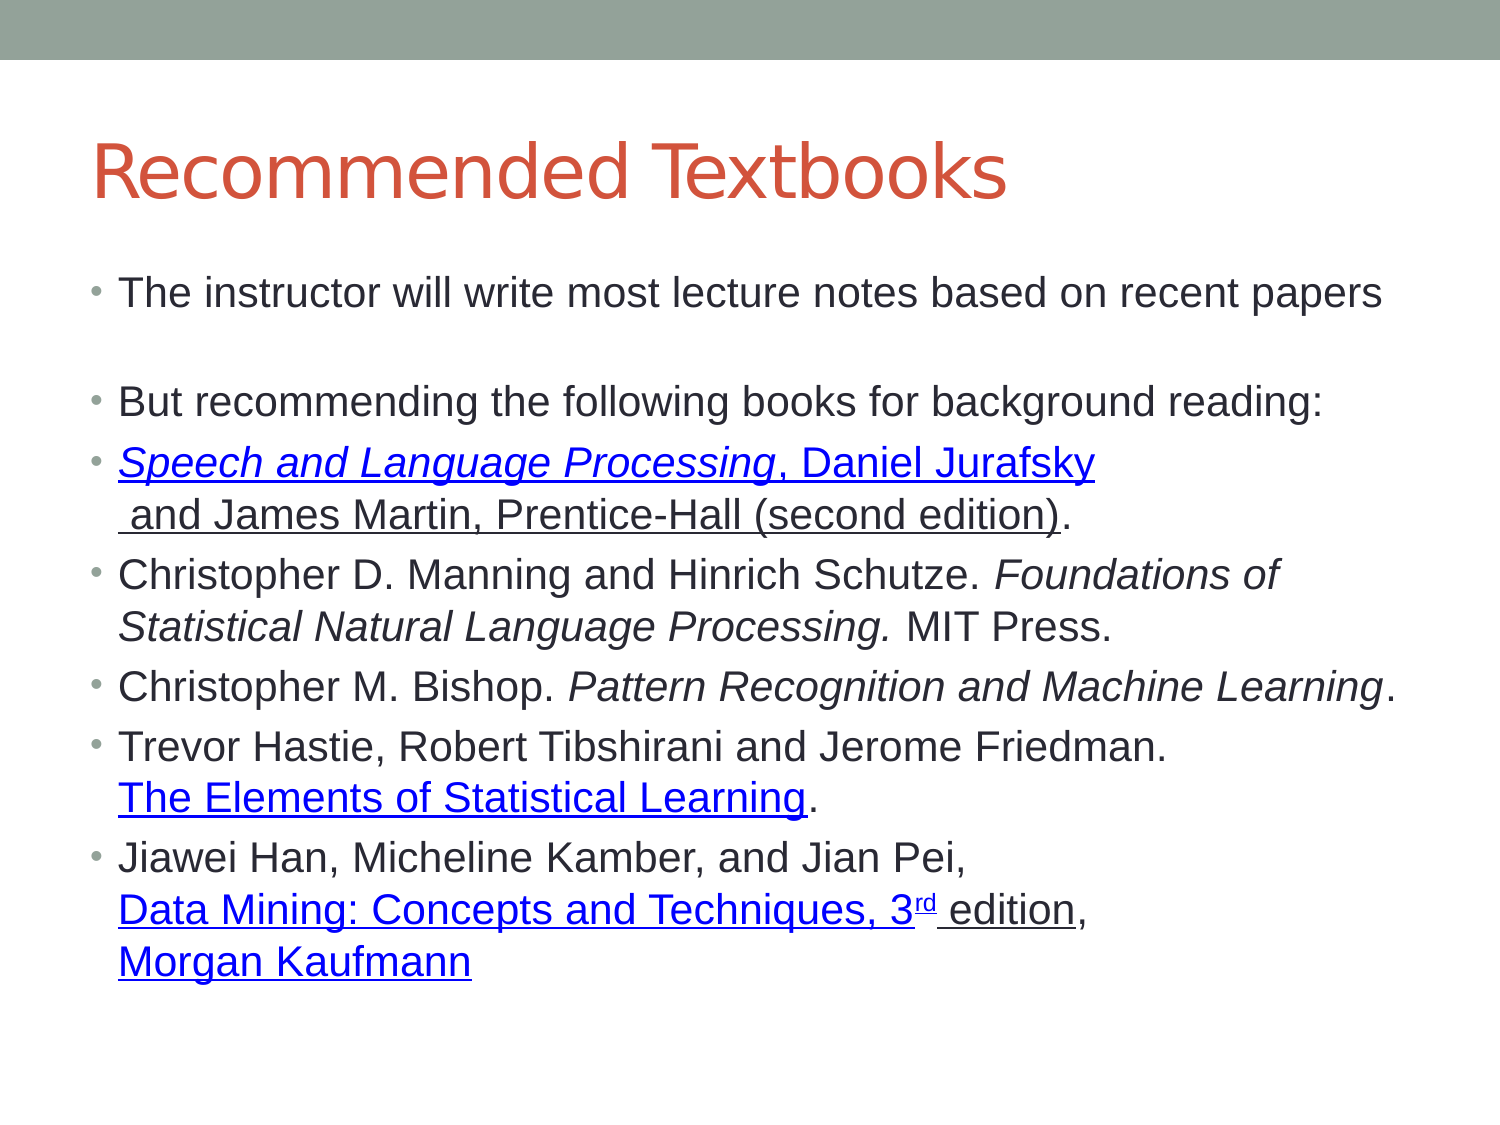

# Recommended Textbooks
The instructor will write most lecture notes based on recent papers

But recommending the following books for background reading:
Speech and Language Processing, Daniel Jurafsky and James Martin, Prentice-Hall (second edition).
Christopher D. Manning and Hinrich Schutze. Foundations of Statistical Natural Language Processing. MIT Press.
Christopher M. Bishop. Pattern Recognition and Machine Learning.
Trevor Hastie, Robert Tibshirani and Jerome Friedman. The Elements of Statistical Learning.
Jiawei Han, Micheline Kamber, and Jian Pei, Data Mining: Concepts and Techniques, 3rd edition, Morgan Kaufmann